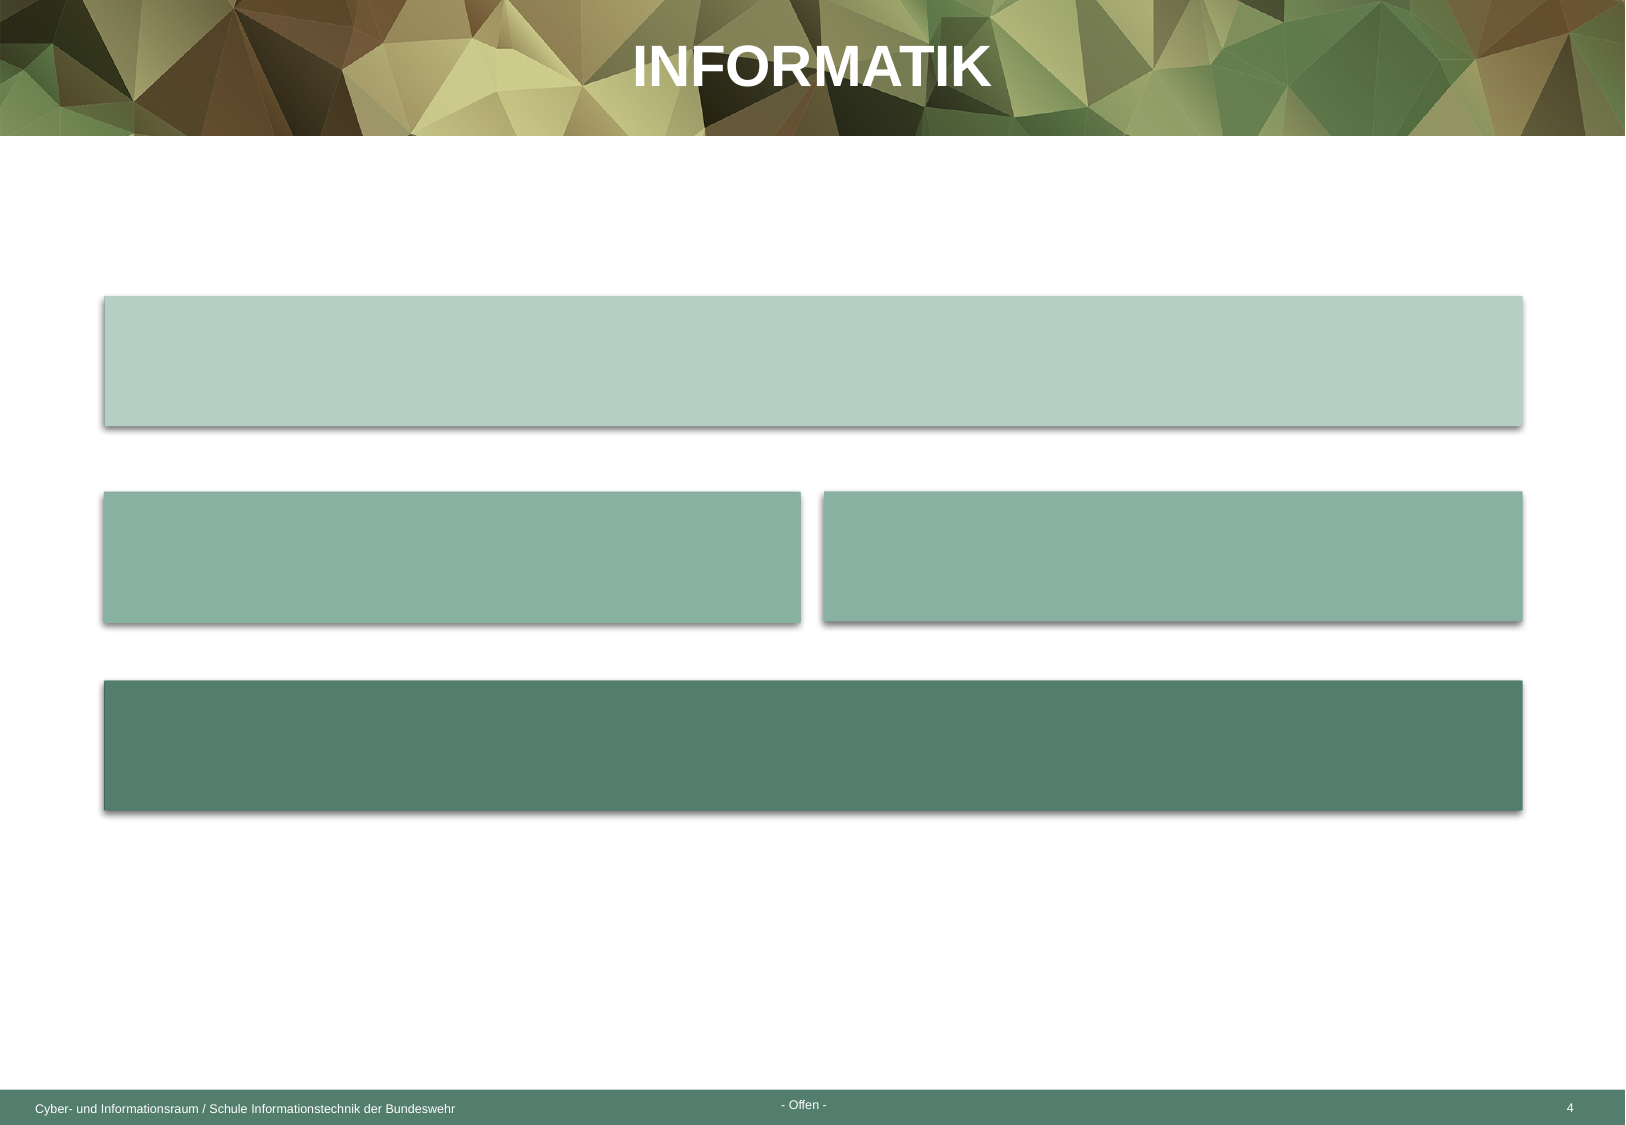

Informatik
Angewandte Informatik

Technische Informatik
Praktische Informatik

Theoretische Informatik

4